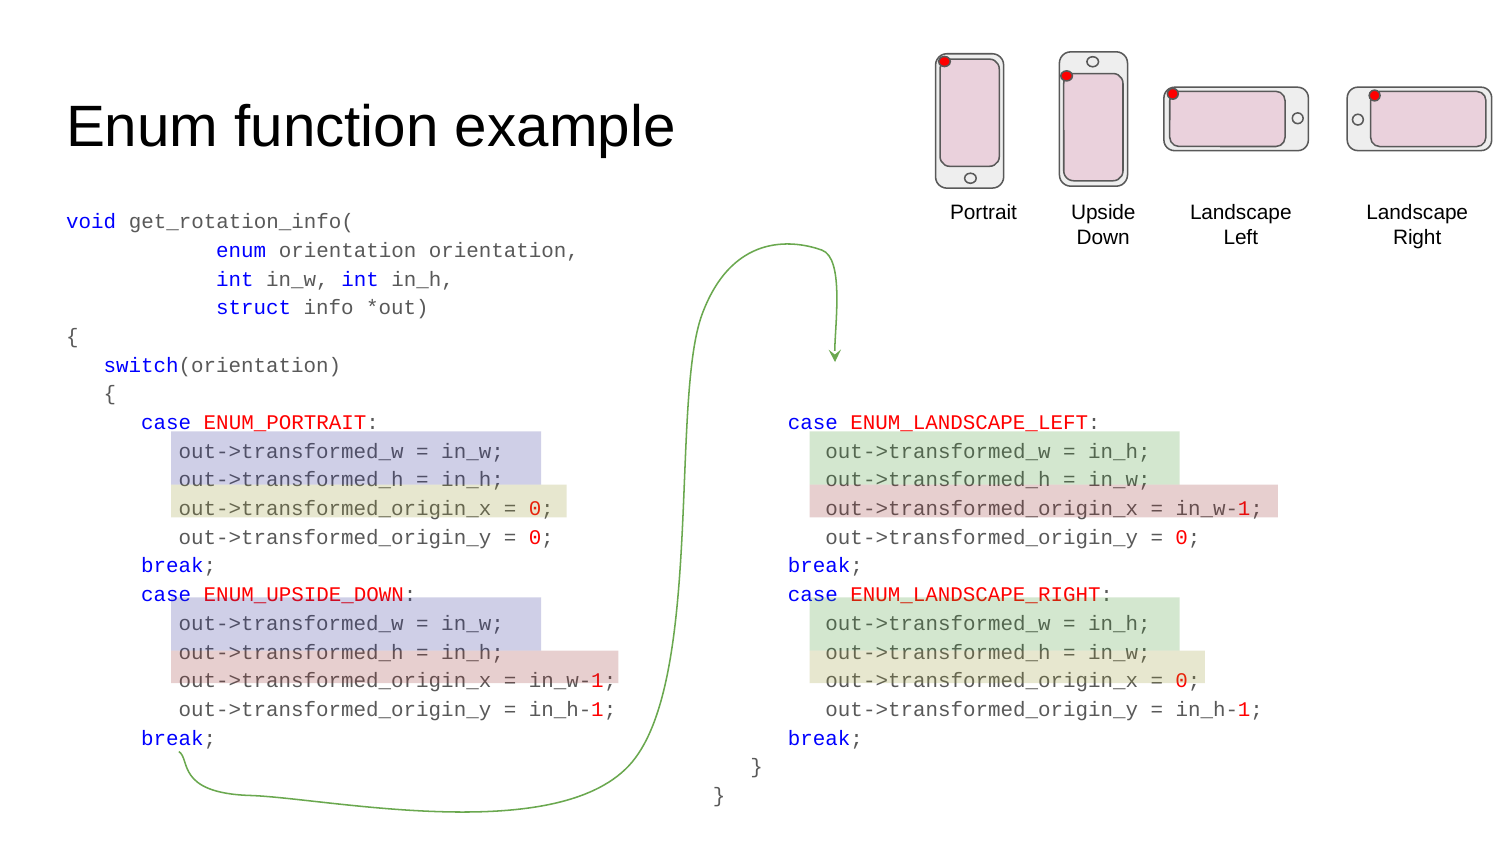

Portrait
Upside Down
Landscape Left
Landscape Right
# Enum function example
void get_rotation_info(
	enum orientation orientation,
	int in_w, int in_h,
	struct info *out)
{
   switch(orientation)
   {
      case ENUM_PORTRAIT:
         out->transformed_w = in_w;
         out->transformed_h = in_h;
         out->transformed_origin_x = 0;
         out->transformed_origin_y = 0;
      break;
      case ENUM_UPSIDE_DOWN:
         out->transformed_w = in_w;
         out->transformed_h = in_h;
         out->transformed_origin_x = in_w-1;
         out->transformed_origin_y = in_h-1;
      break;

      case ENUM_LANDSCAPE_LEFT:
         out->transformed_w = in_h;
         out->transformed_h = in_w;
         out->transformed_origin_x = in_w-1;
         out->transformed_origin_y = 0;
      break;
      case ENUM_LANDSCAPE_RIGHT:
         out->transformed_w = in_h;
         out->transformed_h = in_w;
         out->transformed_origin_x = 0;
         out->transformed_origin_y = in_h-1;
      break;
   }
}